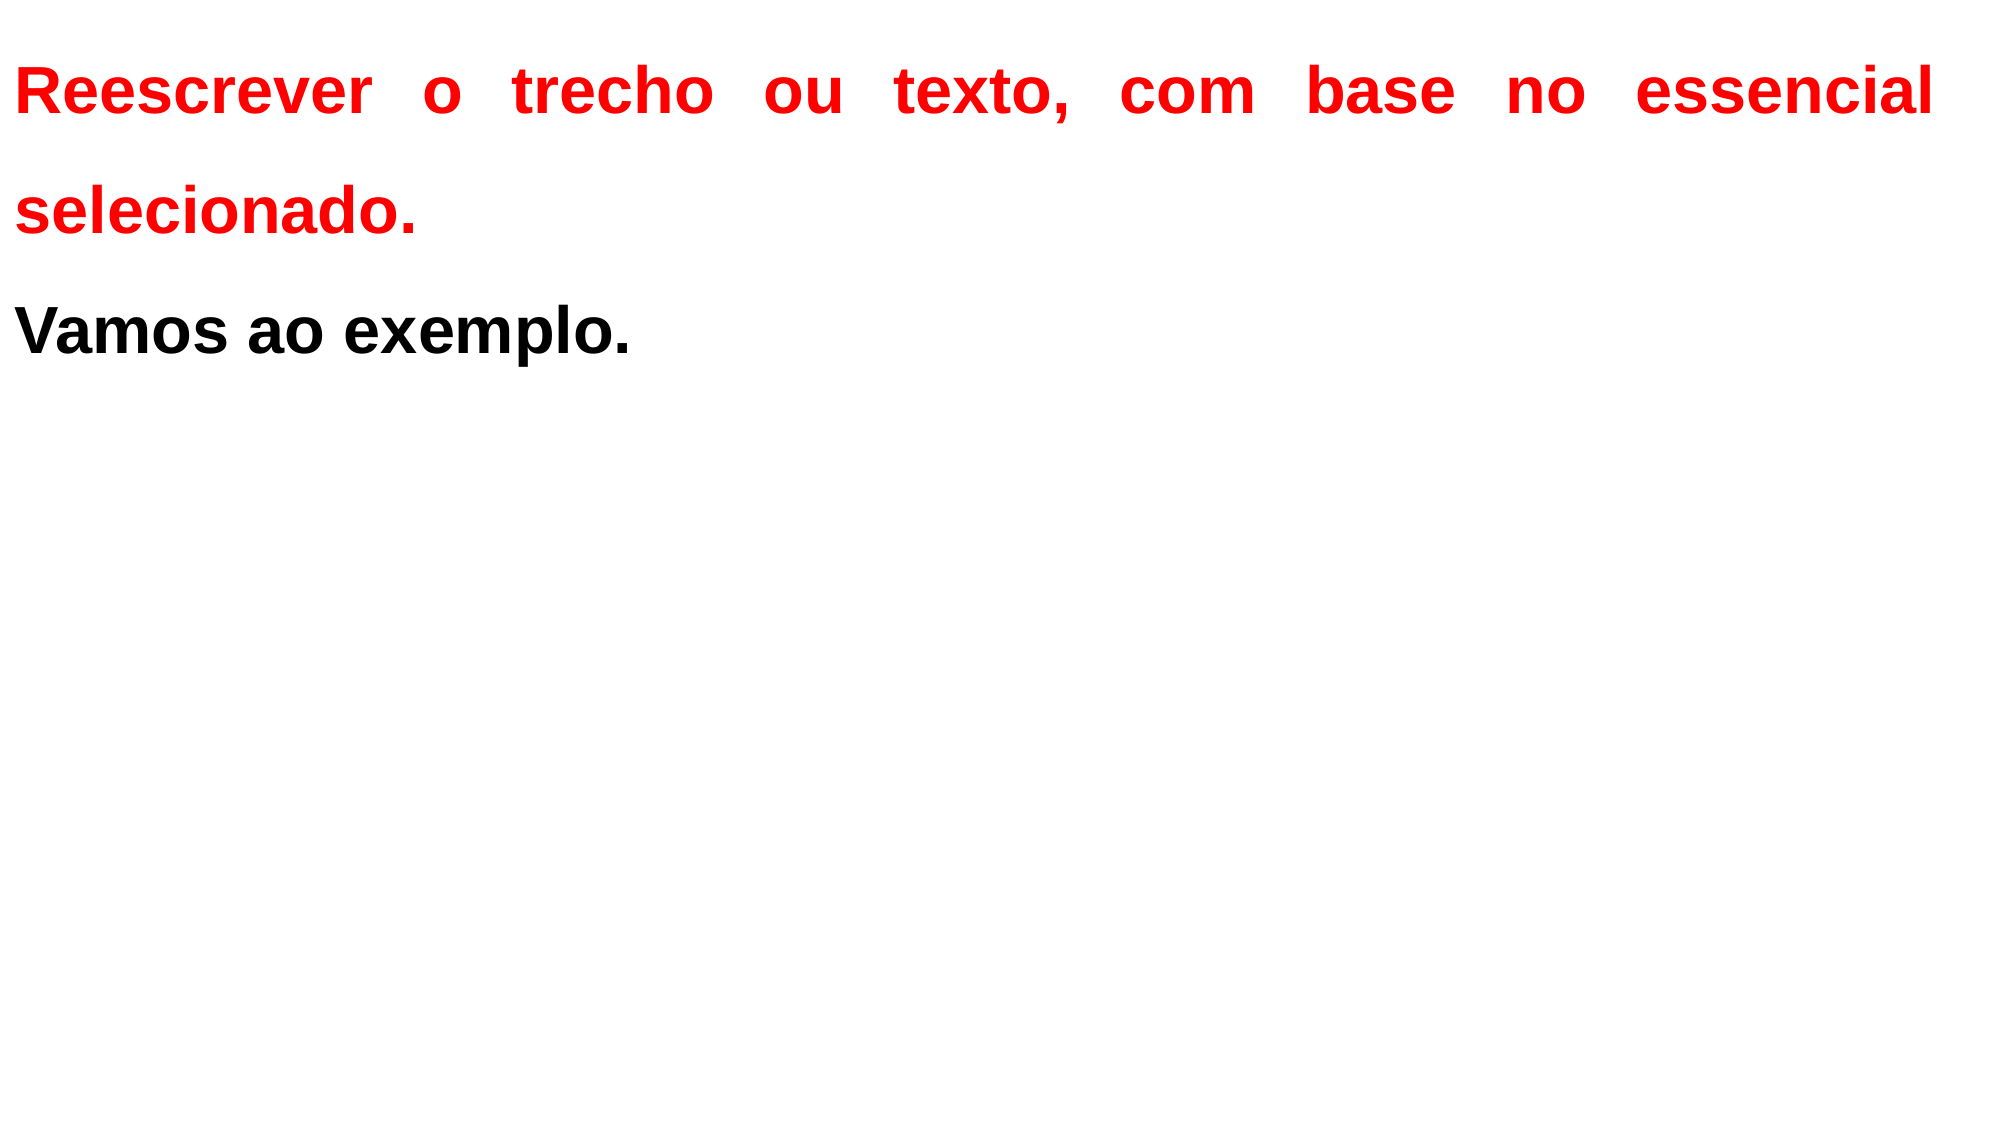

Reescrever o trecho ou texto, com base no essencial  selecionado.
Vamos ao exemplo.